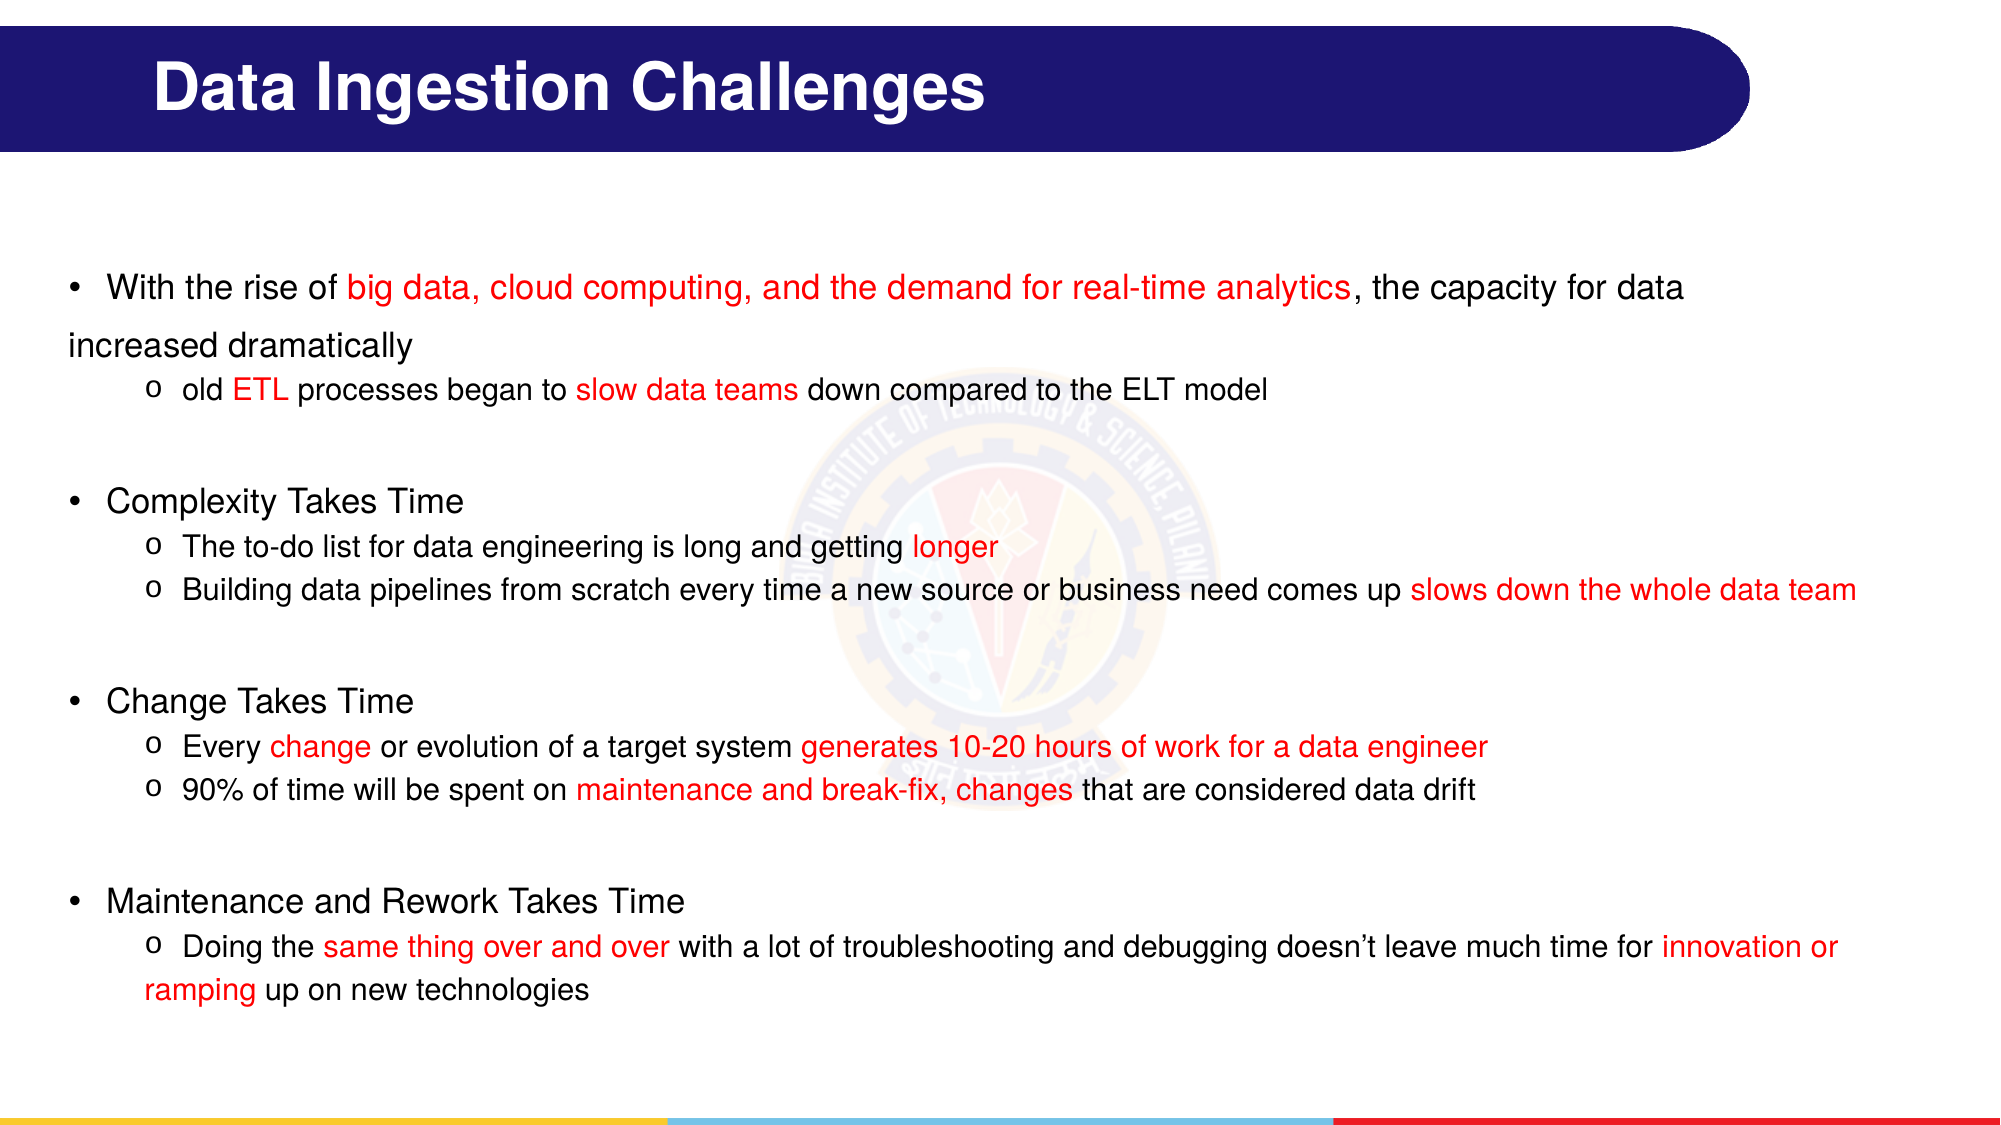

# Data Ingestion Challenges

With the rise of big data, cloud computing, and the demand for real-time analytics, the capacity for data
increased dramatically
old ETL processes began to slow data teams down compared to the ELT model

Complexity Takes Time
The to-do list for data engineering is long and getting longer
Building data pipelines from scratch every time a new source or business need comes up slows down the whole data team

Change Takes Time
Every change or evolution of a target system generates 10-20 hours of work for a data engineer
90% of time will be spent on maintenance and break-fix, changes that are considered data drift

Maintenance and Rework Takes Time
Doing the same thing over and over with a lot of troubleshooting and debugging doesn’t leave much time for innovation or
ramping up on new technologies